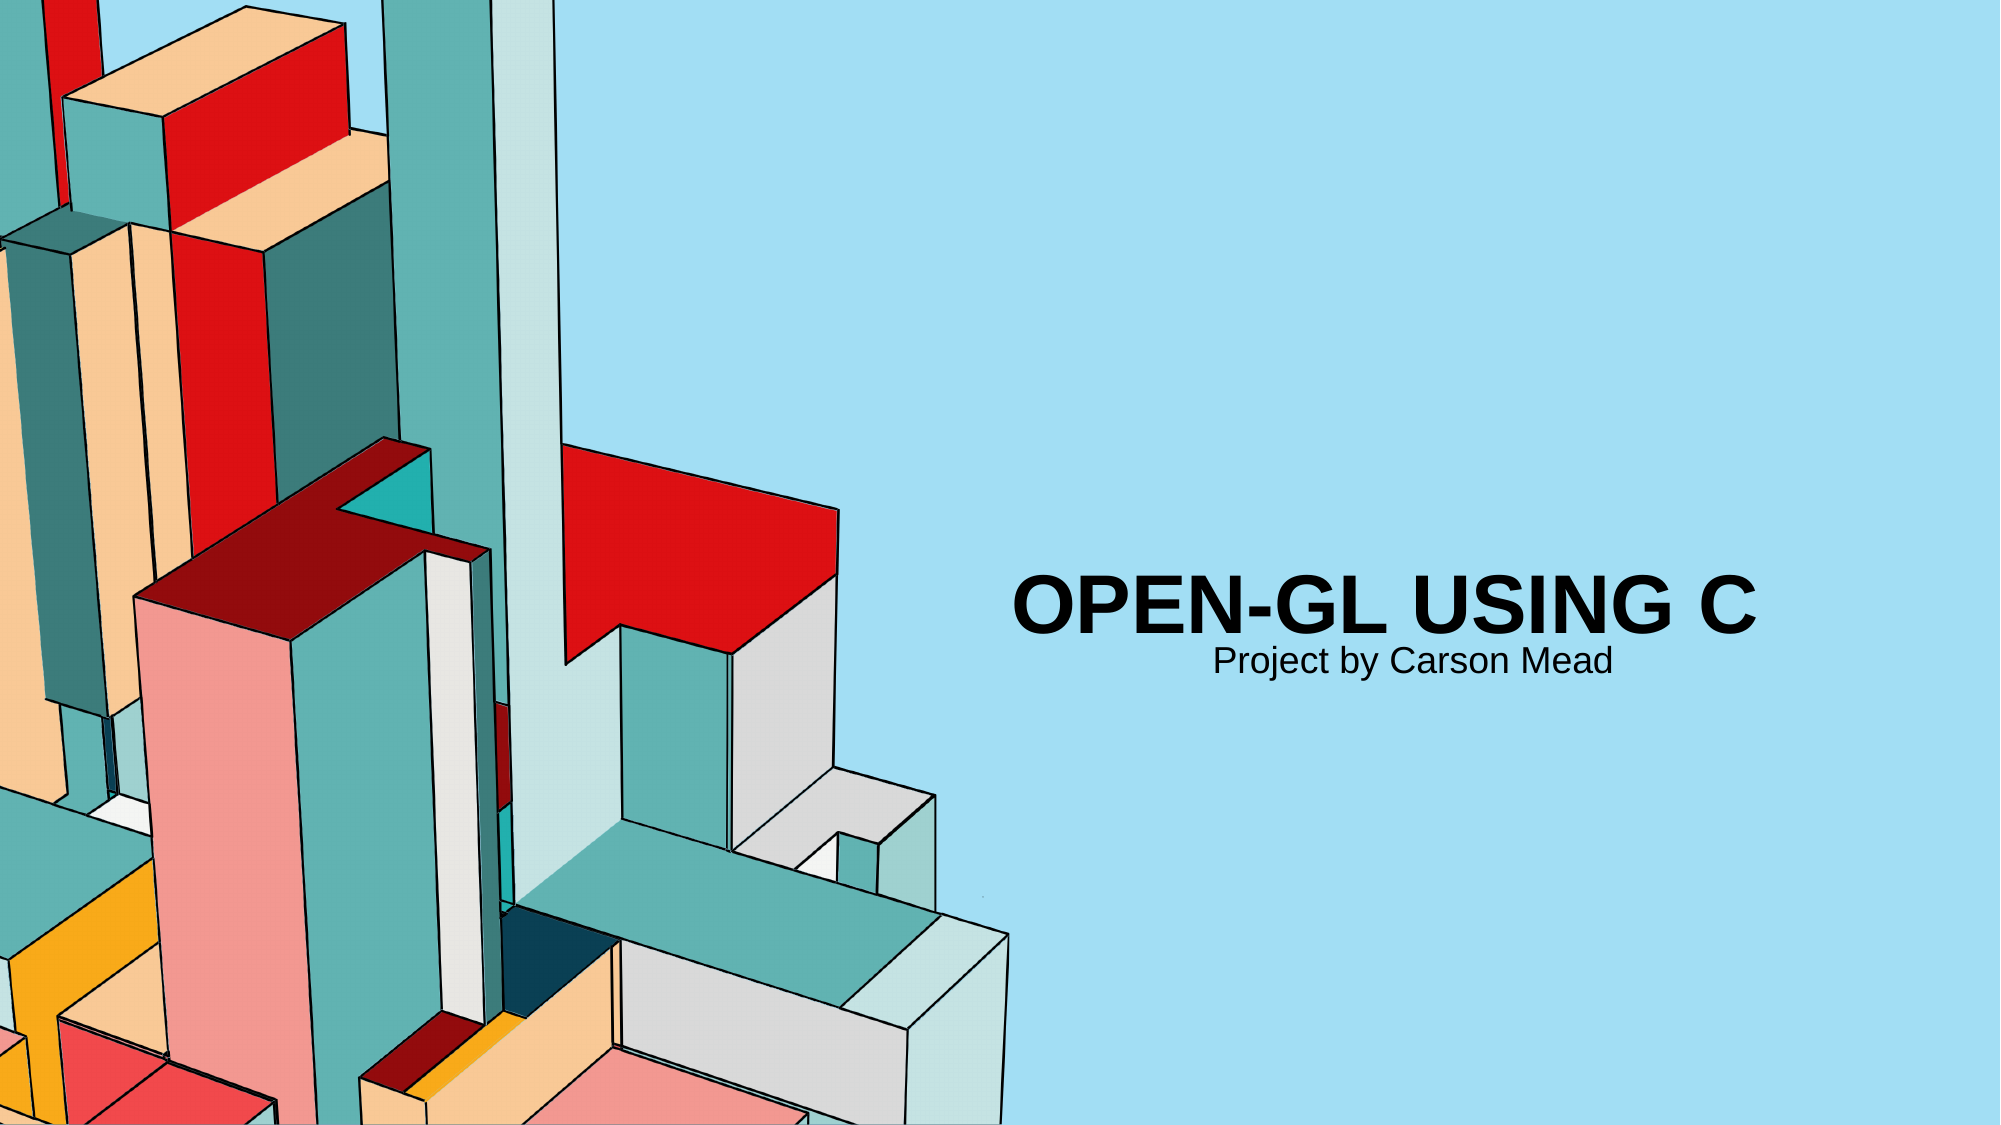

# Open-gl using c
Project by Carson Mead